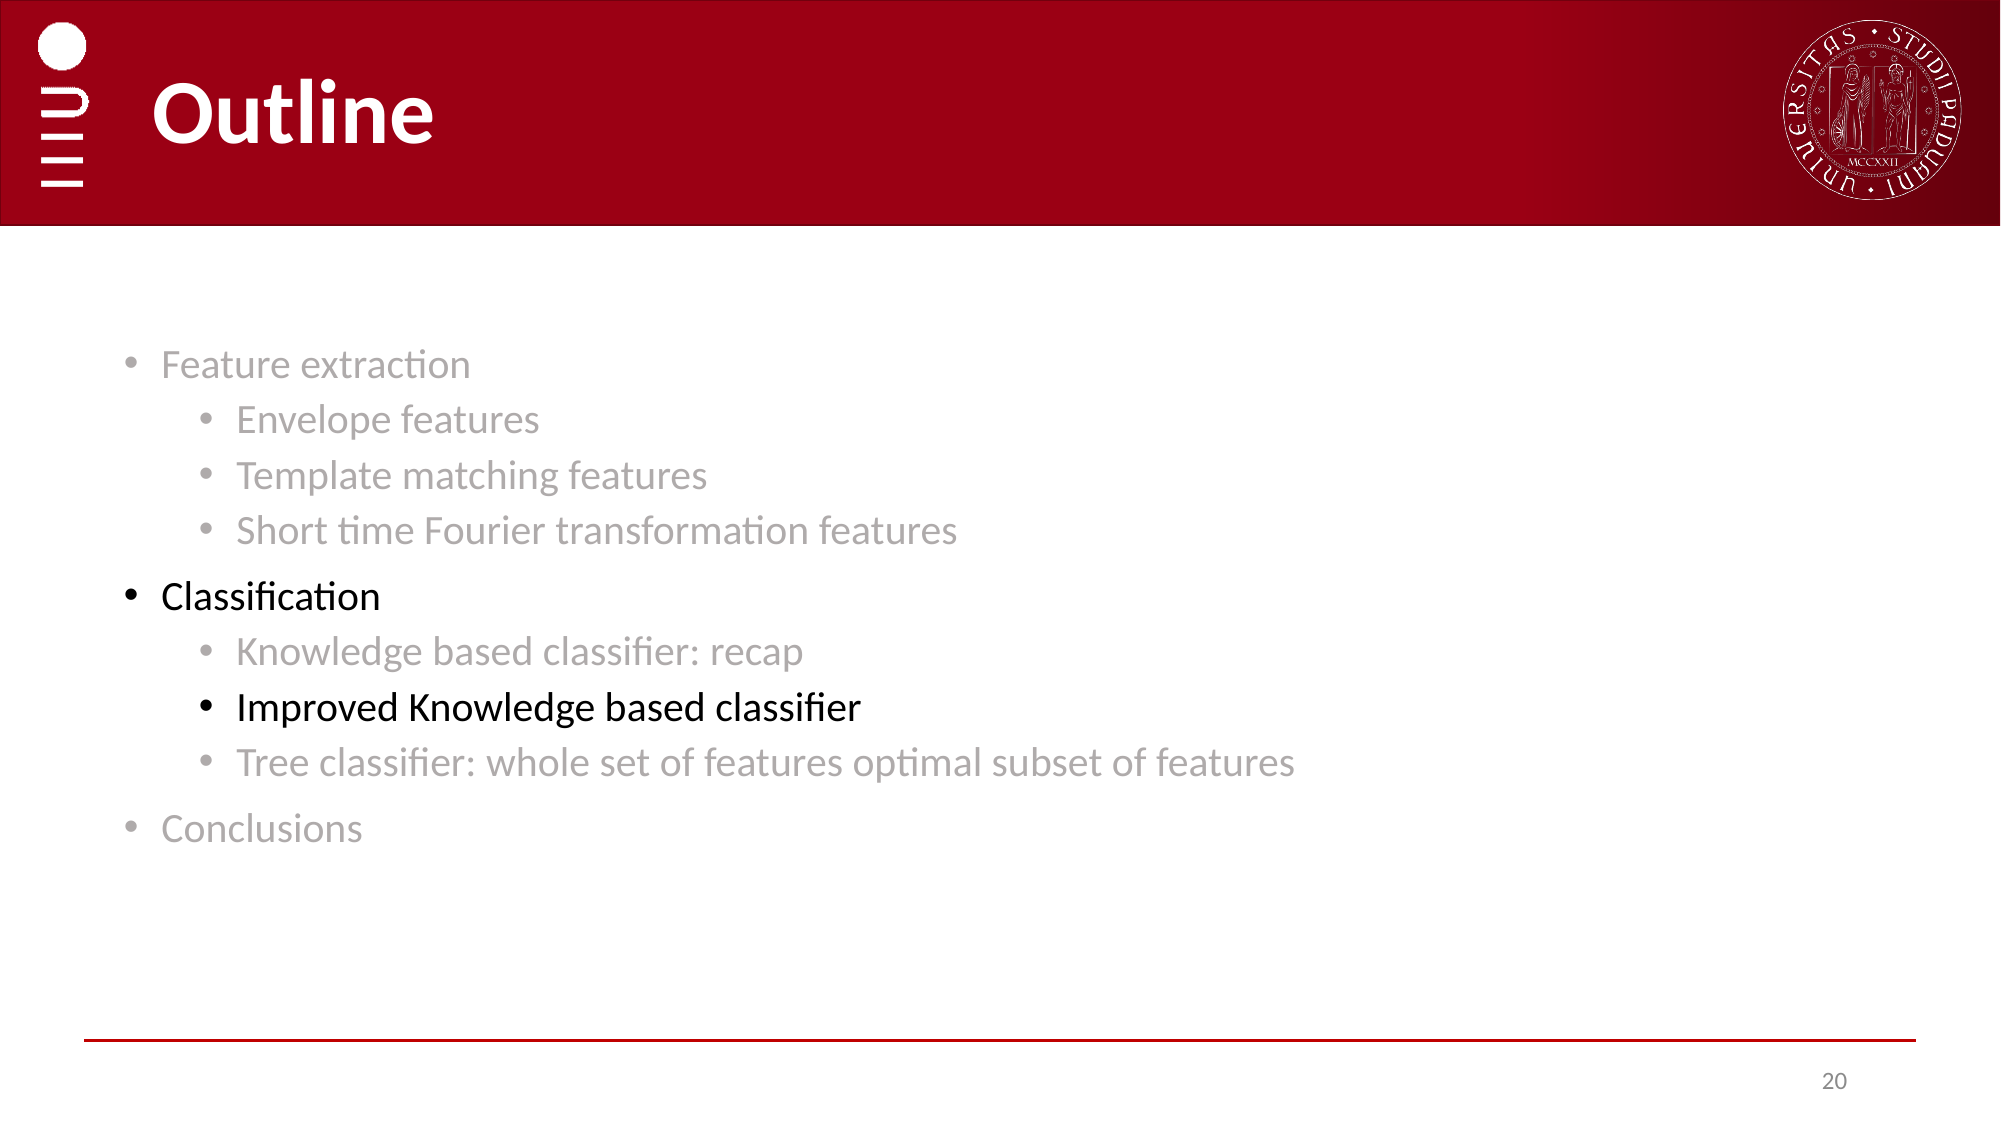

# Outline
Feature extraction
Envelope features
Template matching features
Short time Fourier transformation features
Classification
Knowledge based classifier: recap
Improved Knowledge based classifier
Tree classifier: whole set of features optimal subset of features
Conclusions
20